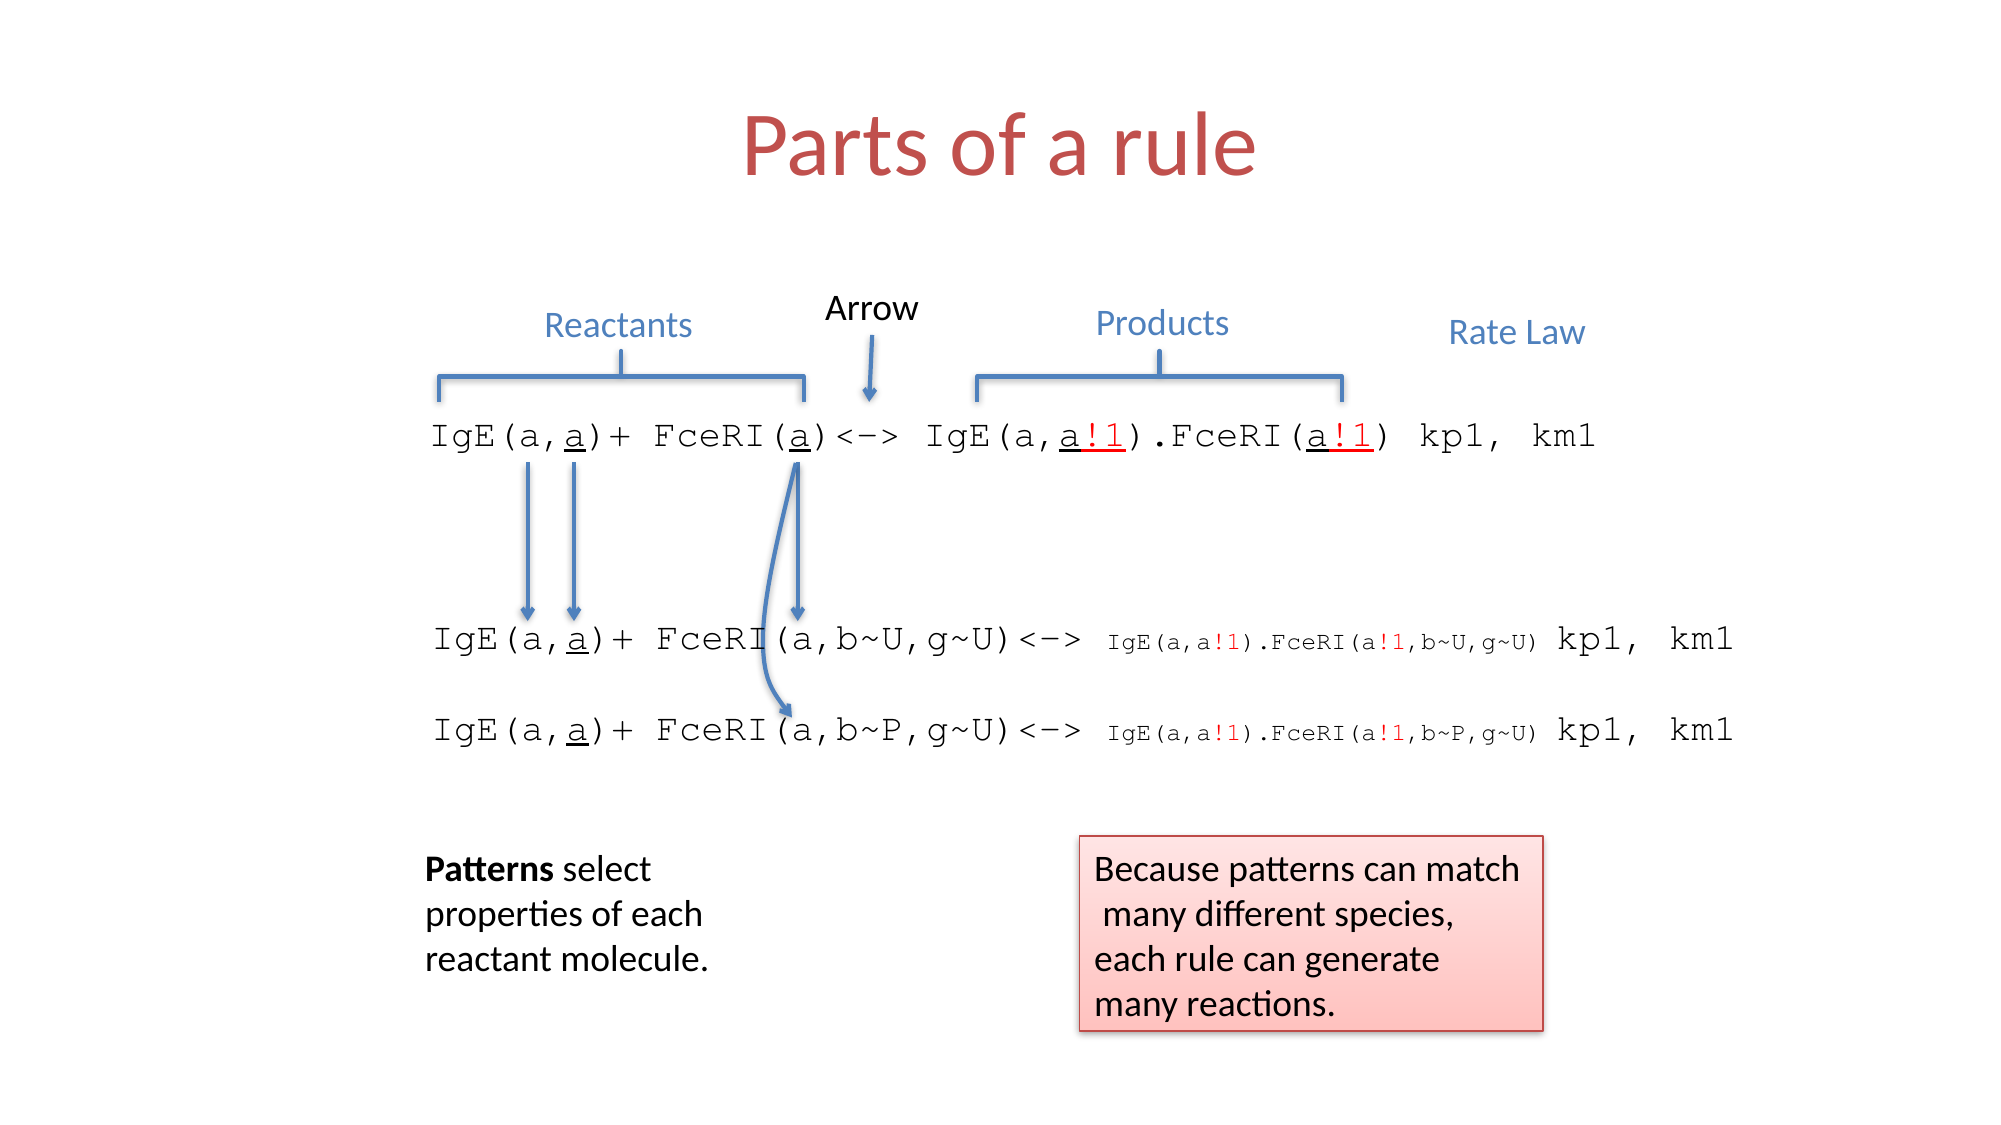

# Parts of a rule

Arrow
Products
Reactants
Rate Law
IgE(a,a)+ FceRI(a)<-> IgE(a,a!1).FceRI(a!1) kp1, km1

IgE(a,a)+ FceRI(a,b~U,g~U)<-> IgE(a,a!1).FceRI(a!1,b~U,g~U) kp1, km1
IgE(a,a)+ FceRI(a,b~P,g~U)<-> IgE(a,a!1).FceRI(a!1,b~P,g~U) kp1, km1
Patterns select properties of each reactant molecule.
Because patterns can match  many different species, each rule can generate many reactions.